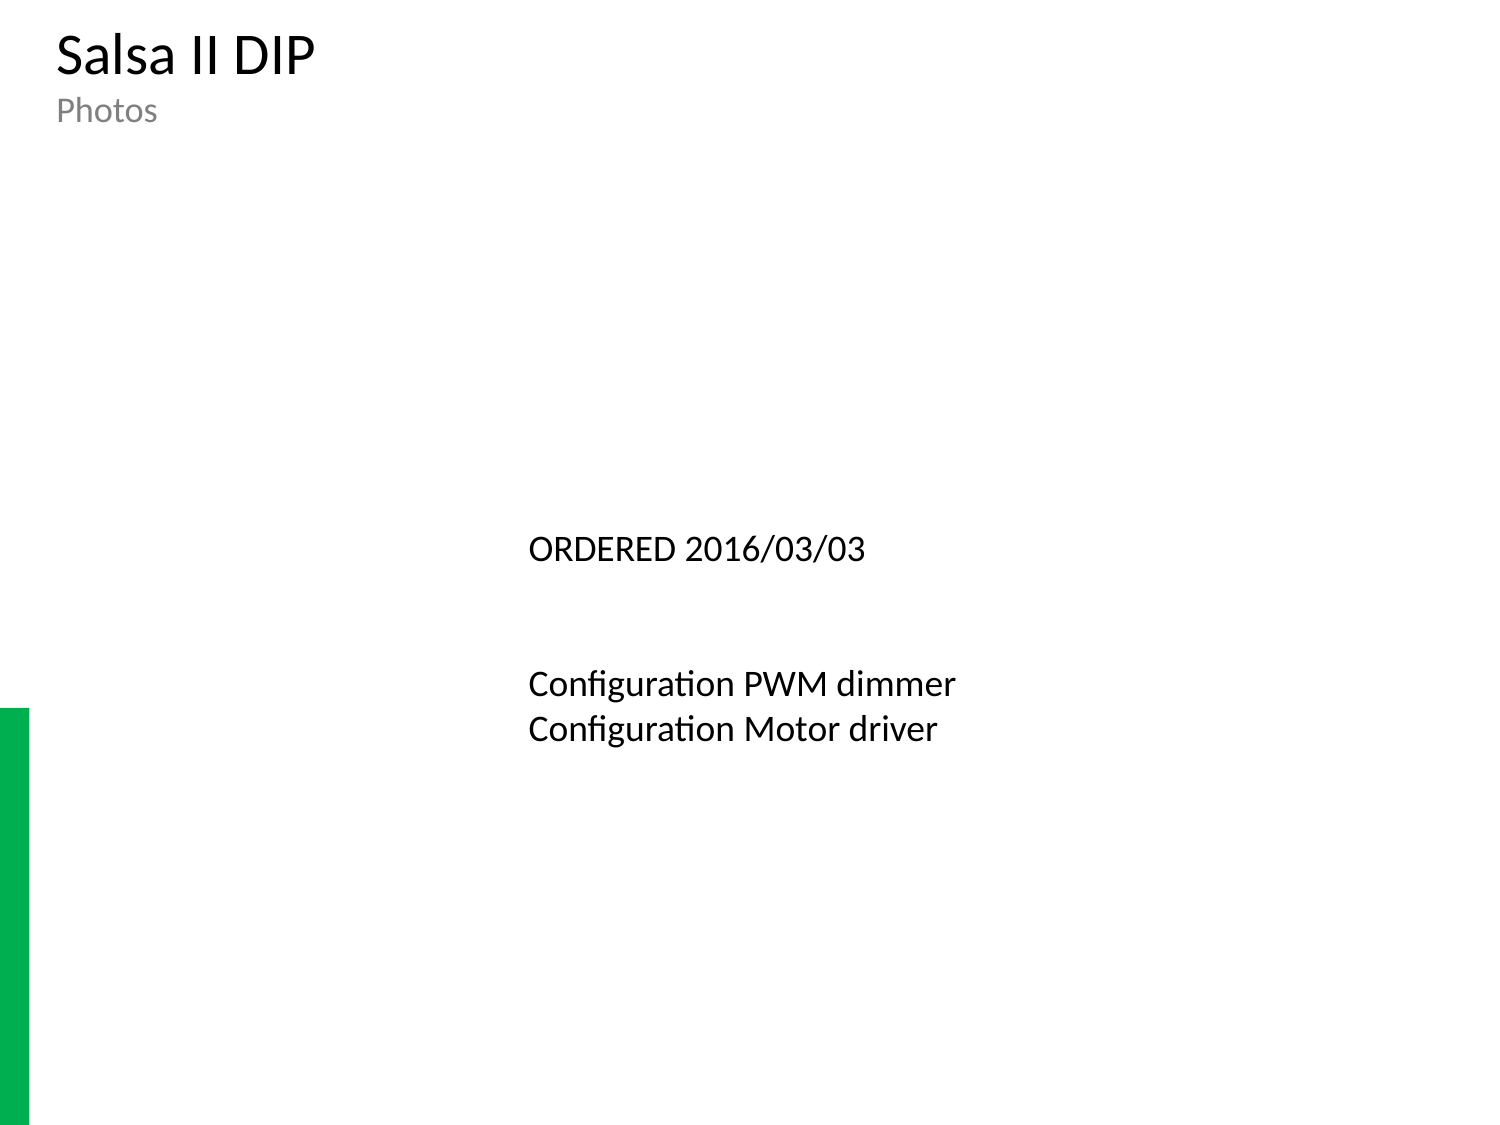

Salsa II DIP
Photos
ORDERED 2016/03/03

Configuration PWM dimmer
Configuration Motor driver